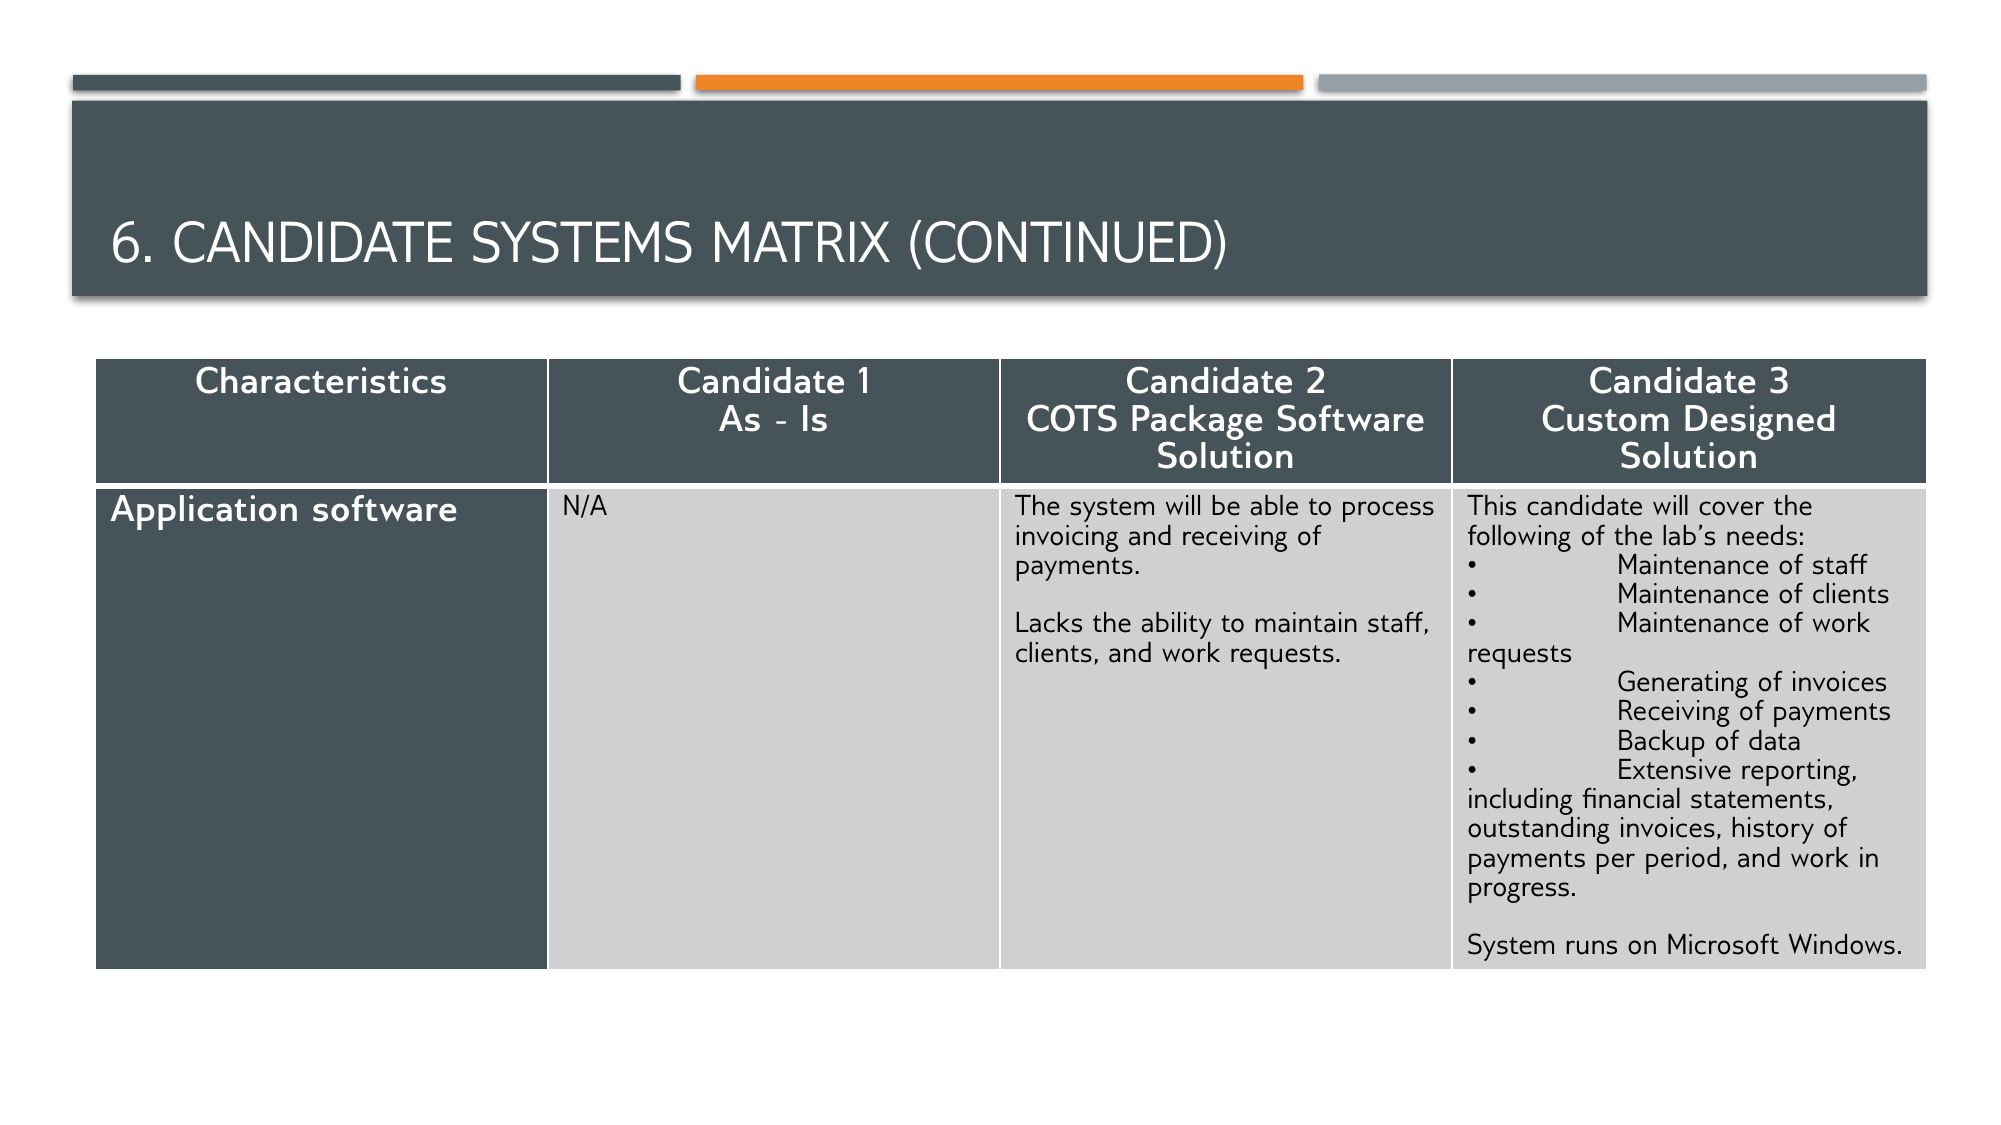

# 6. Candidate Systems Matrix (Continued)
| Characteristics | Candidate 1 As - Is | Candidate 2 COTS Package Software Solution | Candidate 3 Custom Designed Solution |
| --- | --- | --- | --- |
| Application software | N/A | The system will be able to process invoicing and receiving of payments. Lacks the ability to maintain staff, clients, and work requests. | This candidate will cover the following of the lab’s needs: • Maintenance of staff • Maintenance of clients • Maintenance of work requests • Generating of invoices • Receiving of payments • Backup of data • Extensive reporting, including financial statements, outstanding invoices, history of payments per period, and work in progress. System runs on Microsoft Windows. |